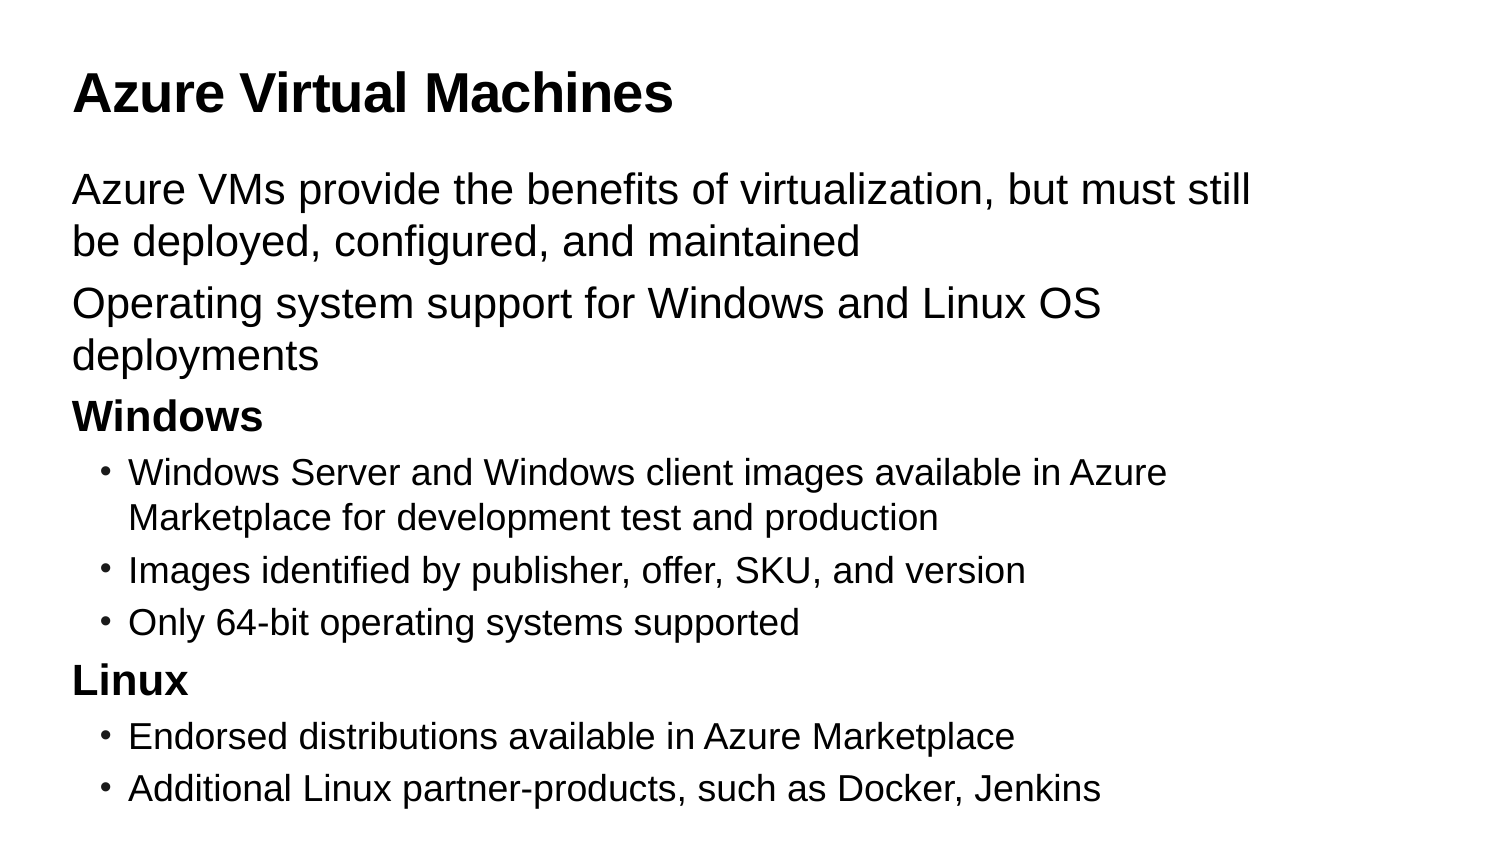

# Azure Virtual Machines
Azure VMs provide the benefits of virtualization, but must still be deployed, configured, and maintained
Operating system support for Windows and Linux OS deployments
Windows
Windows Server and Windows client images available in Azure Marketplace for development test and production
Images identified by publisher, offer, SKU, and version
Only 64-bit operating systems supported
Linux
Endorsed distributions available in Azure Marketplace
Additional Linux partner-products, such as Docker, Jenkins